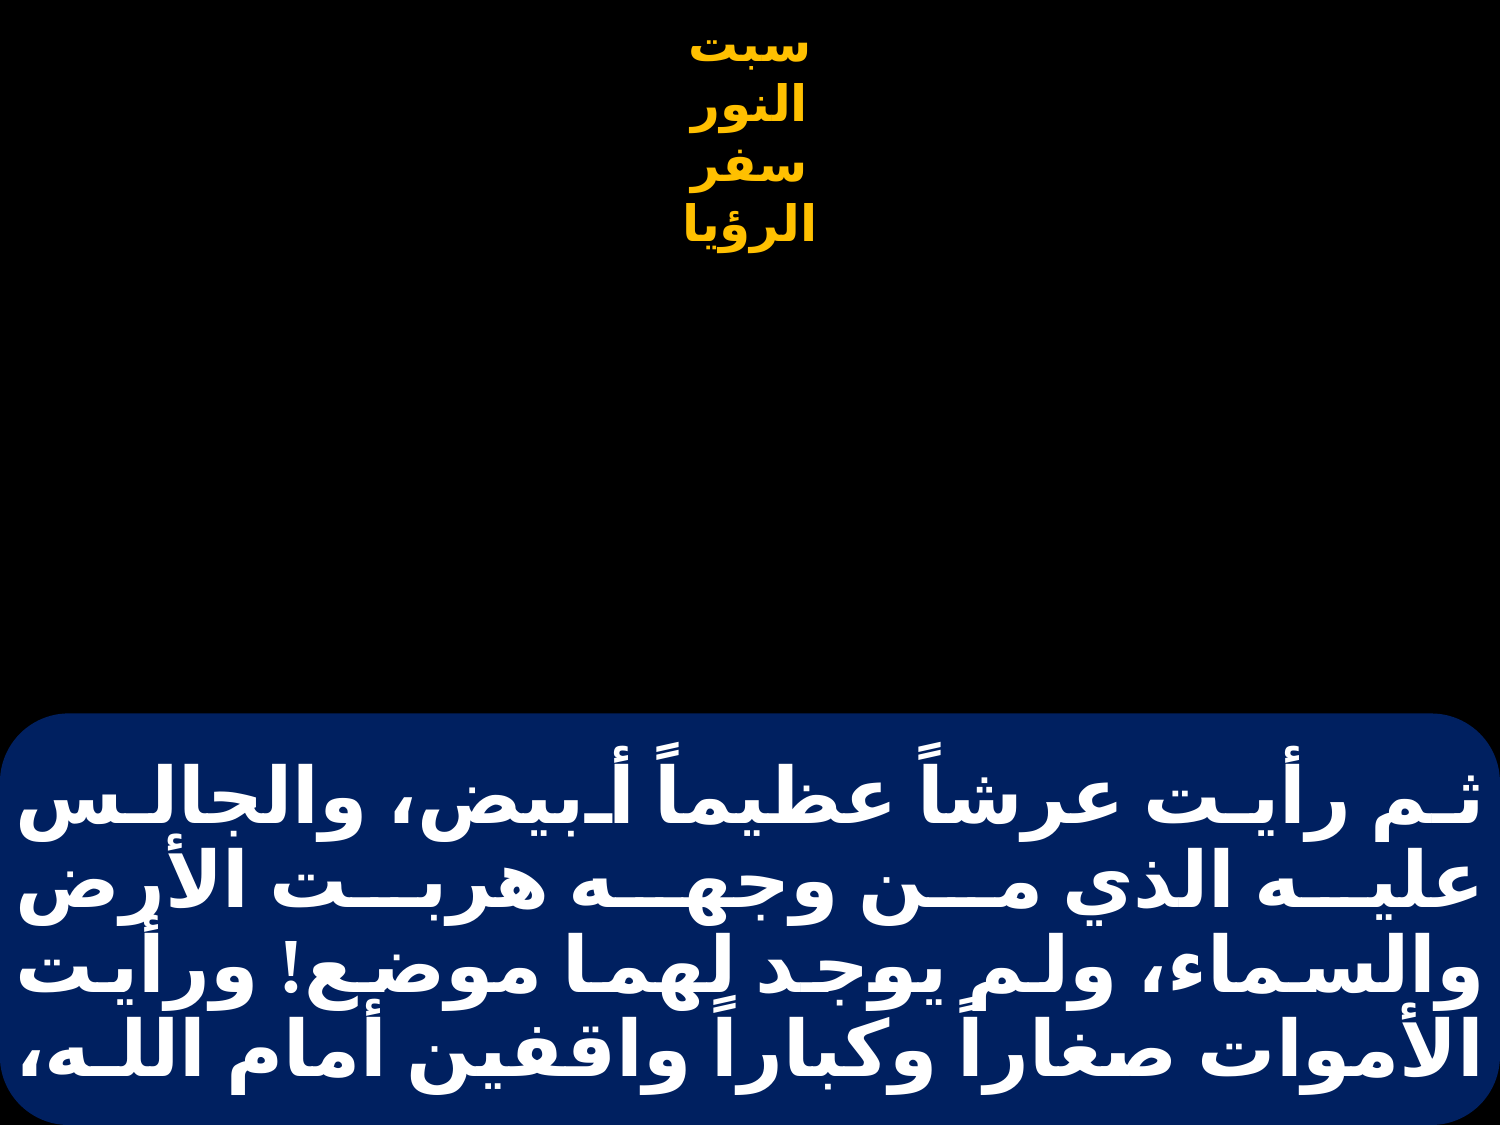

# ثم رأيت عرشاً عظيماً أبيض، والجالس عليه الذي من وجهه هربت الأرض والسماء، ولم يوجد لهما موضع! ورأيت الأموات صغاراً وكباراً واقفين أمام اللـه،